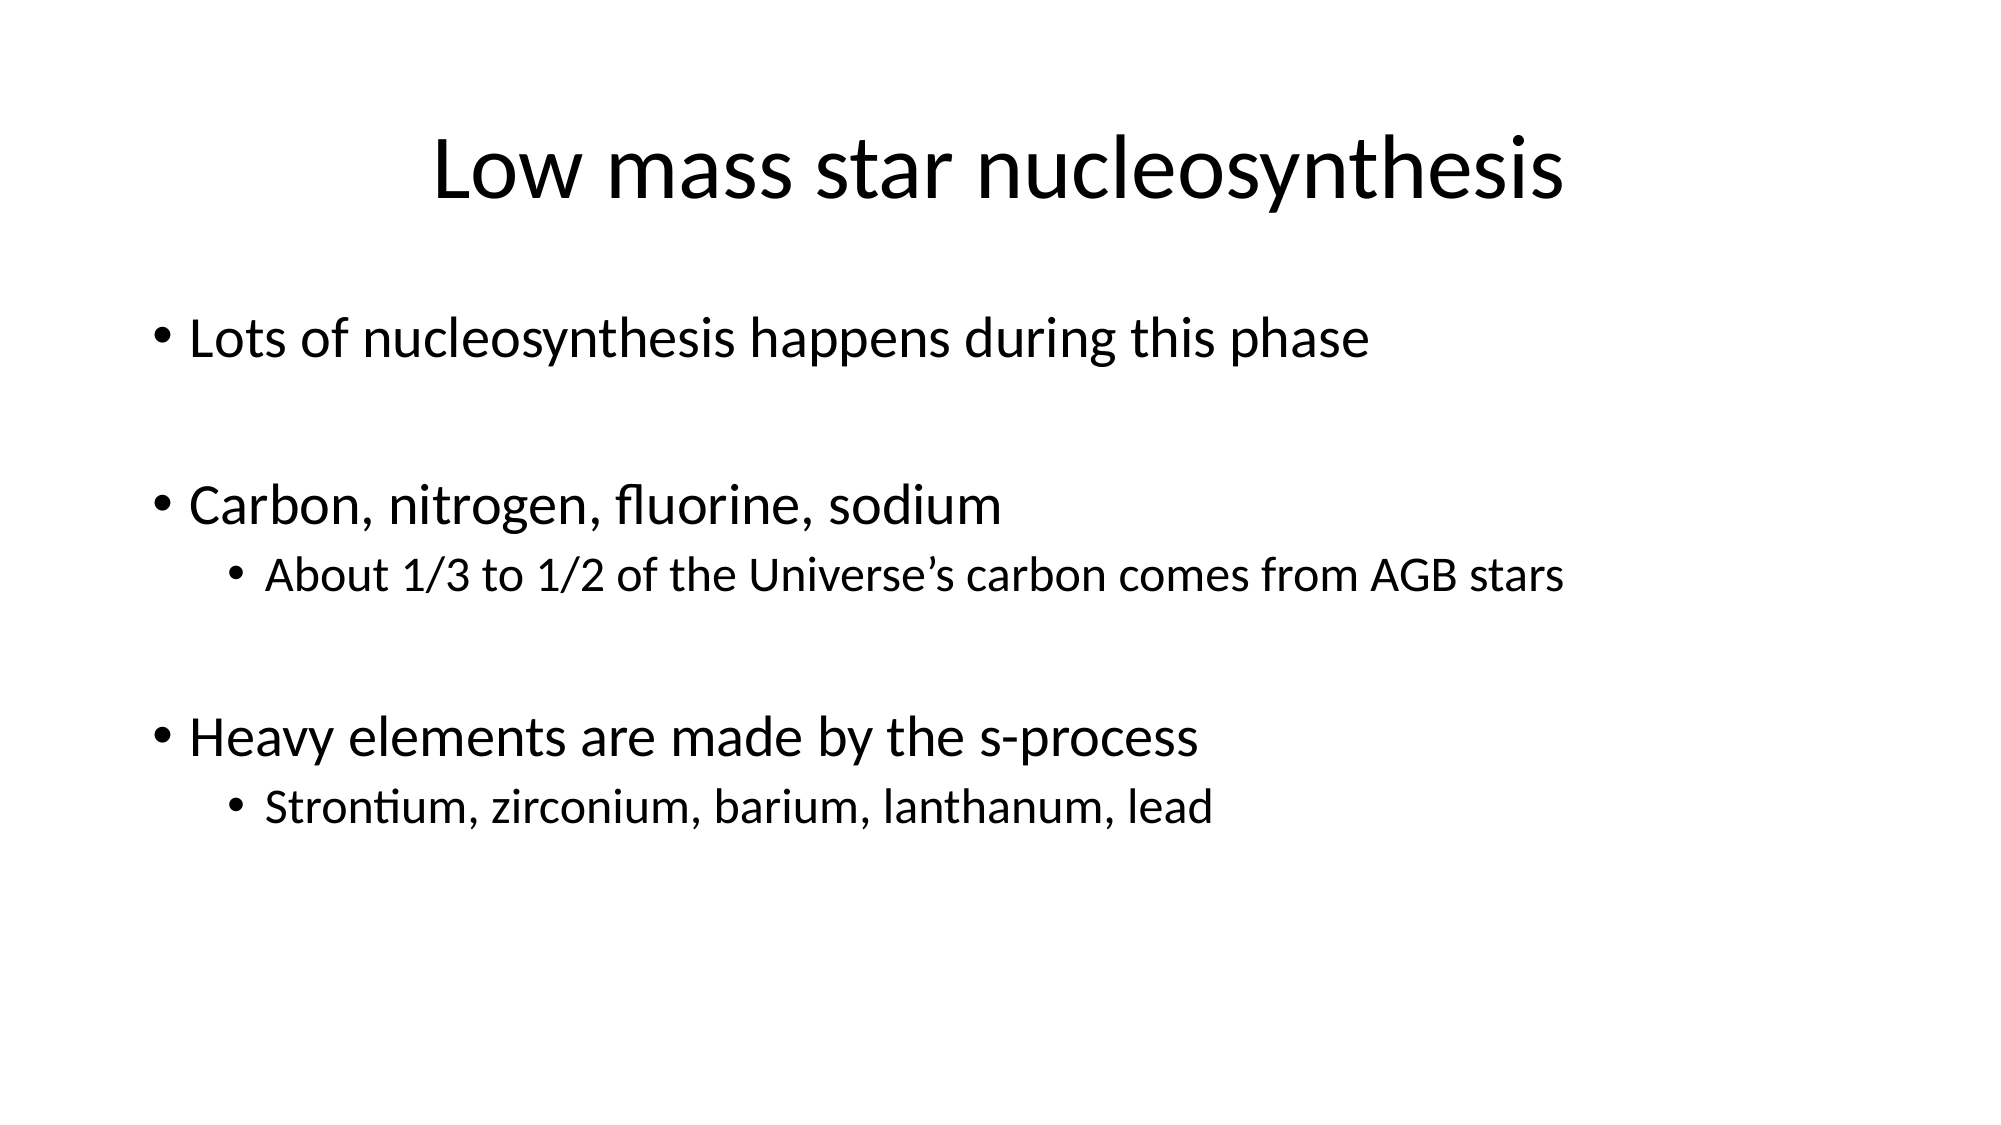

# Low mass star nucleosynthesis
Lots of nucleosynthesis happens during this phase

Carbon, nitrogen, fluorine, sodium
About 1/3 to 1/2 of the Universe’s carbon comes from AGB stars

Heavy elements are made by the s-process
Strontium, zirconium, barium, lanthanum, lead